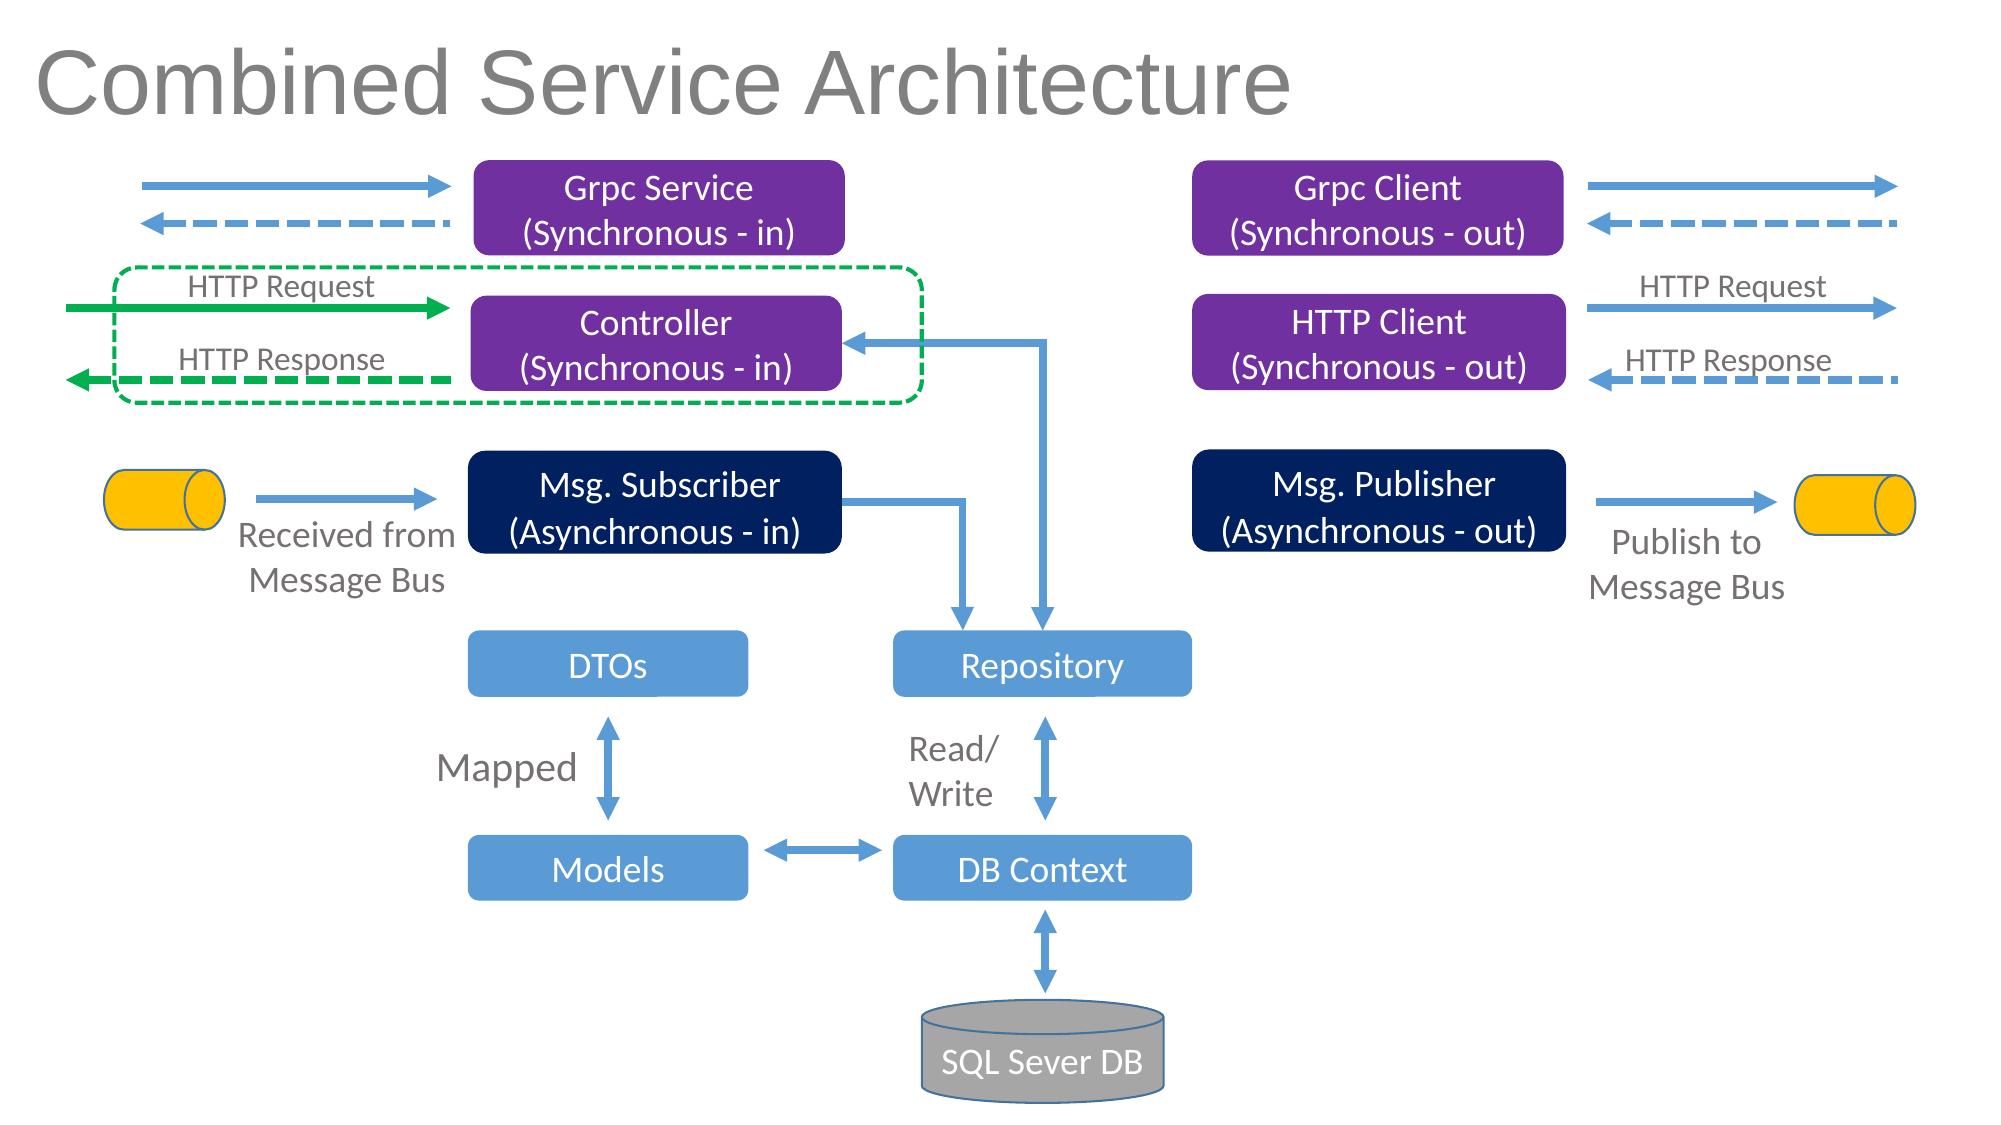

# Combined Service Architecture
Grpc Service
(Synchronous - in)
Grpc Client
(Synchronous - out)
HTTP Request
HTTP Request

HTTP Client
(Synchronous - out)
Controller
(Synchronous - in)
HTTP Response
HTTP Response
 Msg. Publisher
(Asynchronous - out)
 Msg. Subscriber
(Asynchronous - in)

Received from
Message Bus
Publish to
Message Bus
DTOs
Repository
Read/
Write
Mapped
Models
DB Context
SQL Sever DB